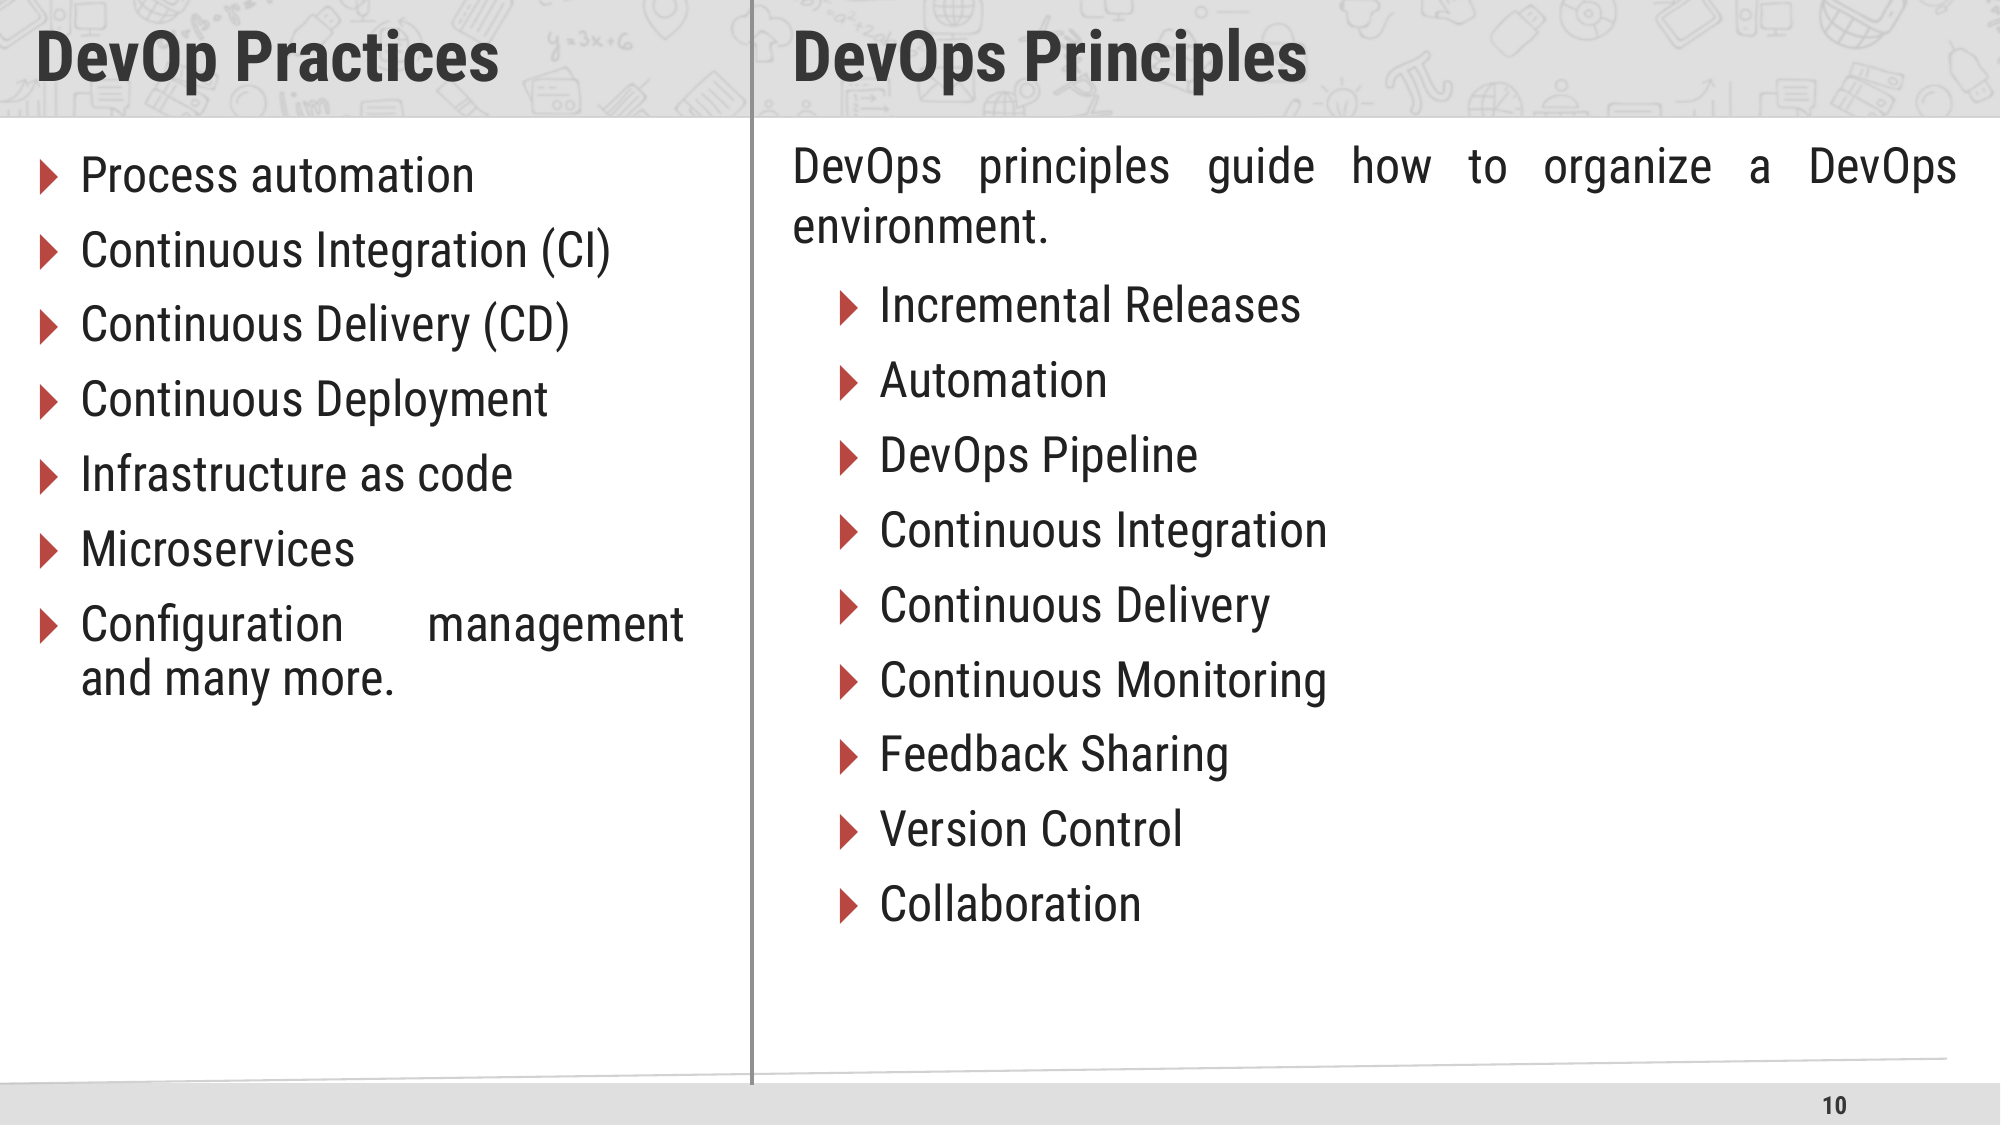

# DevOp Practices
DevOps Principles
DevOps principles guide how to organize a DevOps environment.
Process automation
Continuous Integration (CI)
Continuous Delivery (CD)
Continuous Deployment
Infrastructure as code
Microservices
Configuration management and many more.

Incremental Releases
Automation
DevOps Pipeline
Continuous Integration
Continuous Delivery
Continuous Monitoring
Feedback Sharing
Version Control
Collaboration